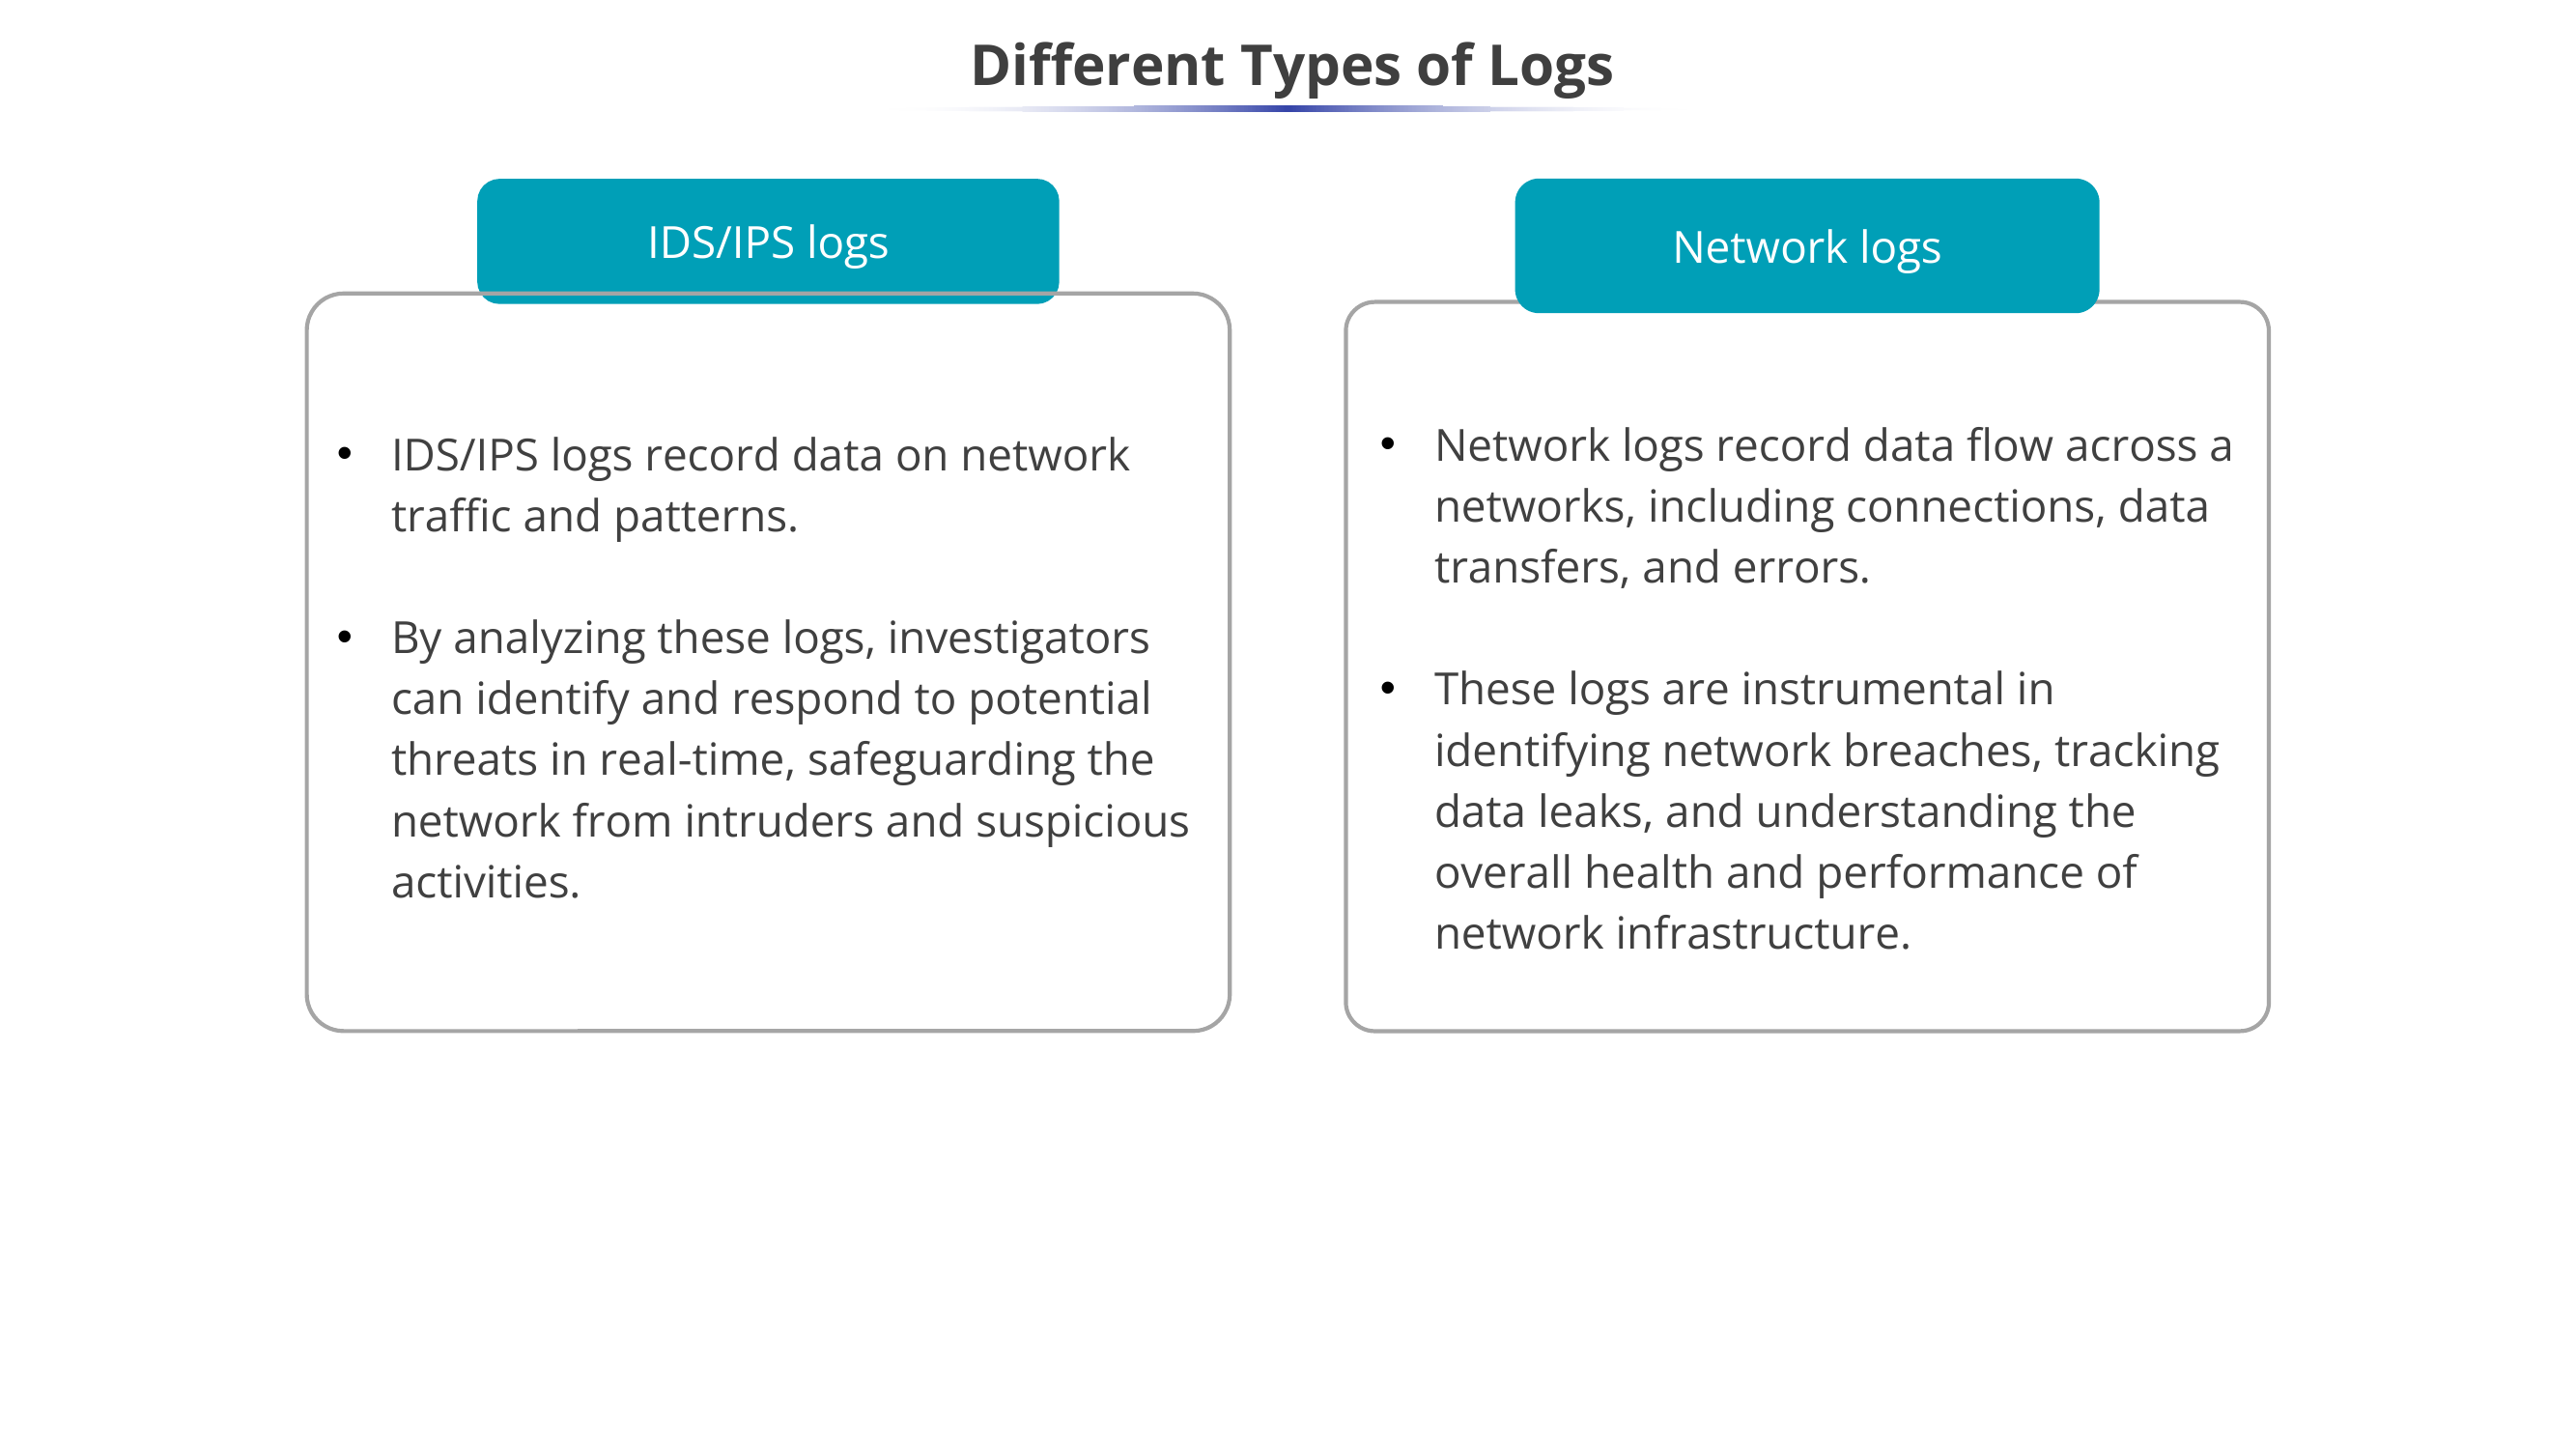

# Different Types of Logs

Network logs

IDS/IPS logs

IDS/IPS logs record data on network traffic and patterns.

By analyzing these logs, investigators can identify and respond to potential threats in real-time, safeguarding the network from intruders and suspicious activities.

Network logs record data flow across a networks, including connections, data transfers, and errors.

These logs are instrumental in identifying network breaches, tracking data leaks, and understanding the overall health and performance of network infrastructure.